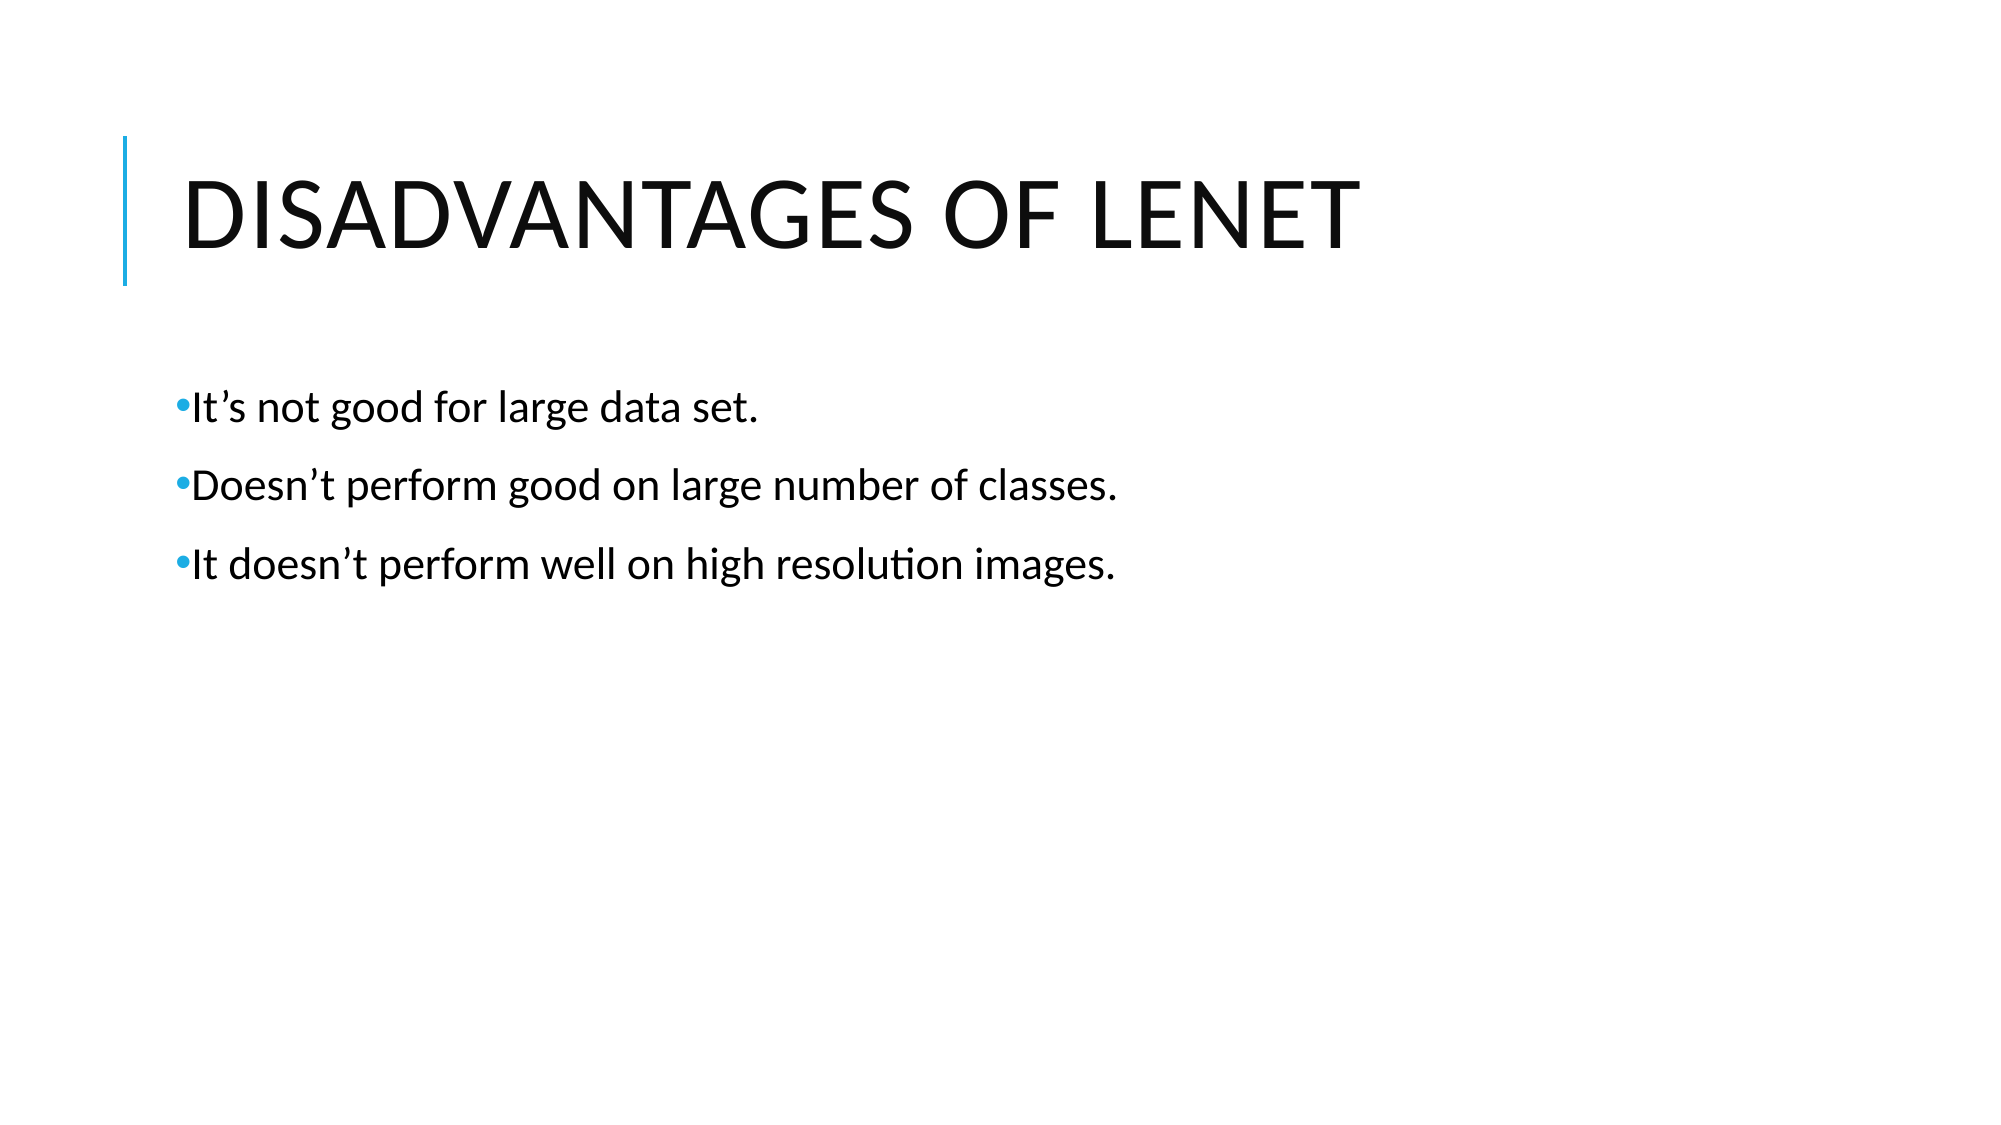

# DISADVANTAGES OF LENET
It’s not good for large data set.
Doesn’t perform good on large number of classes.
It doesn’t perform well on high resolution images.